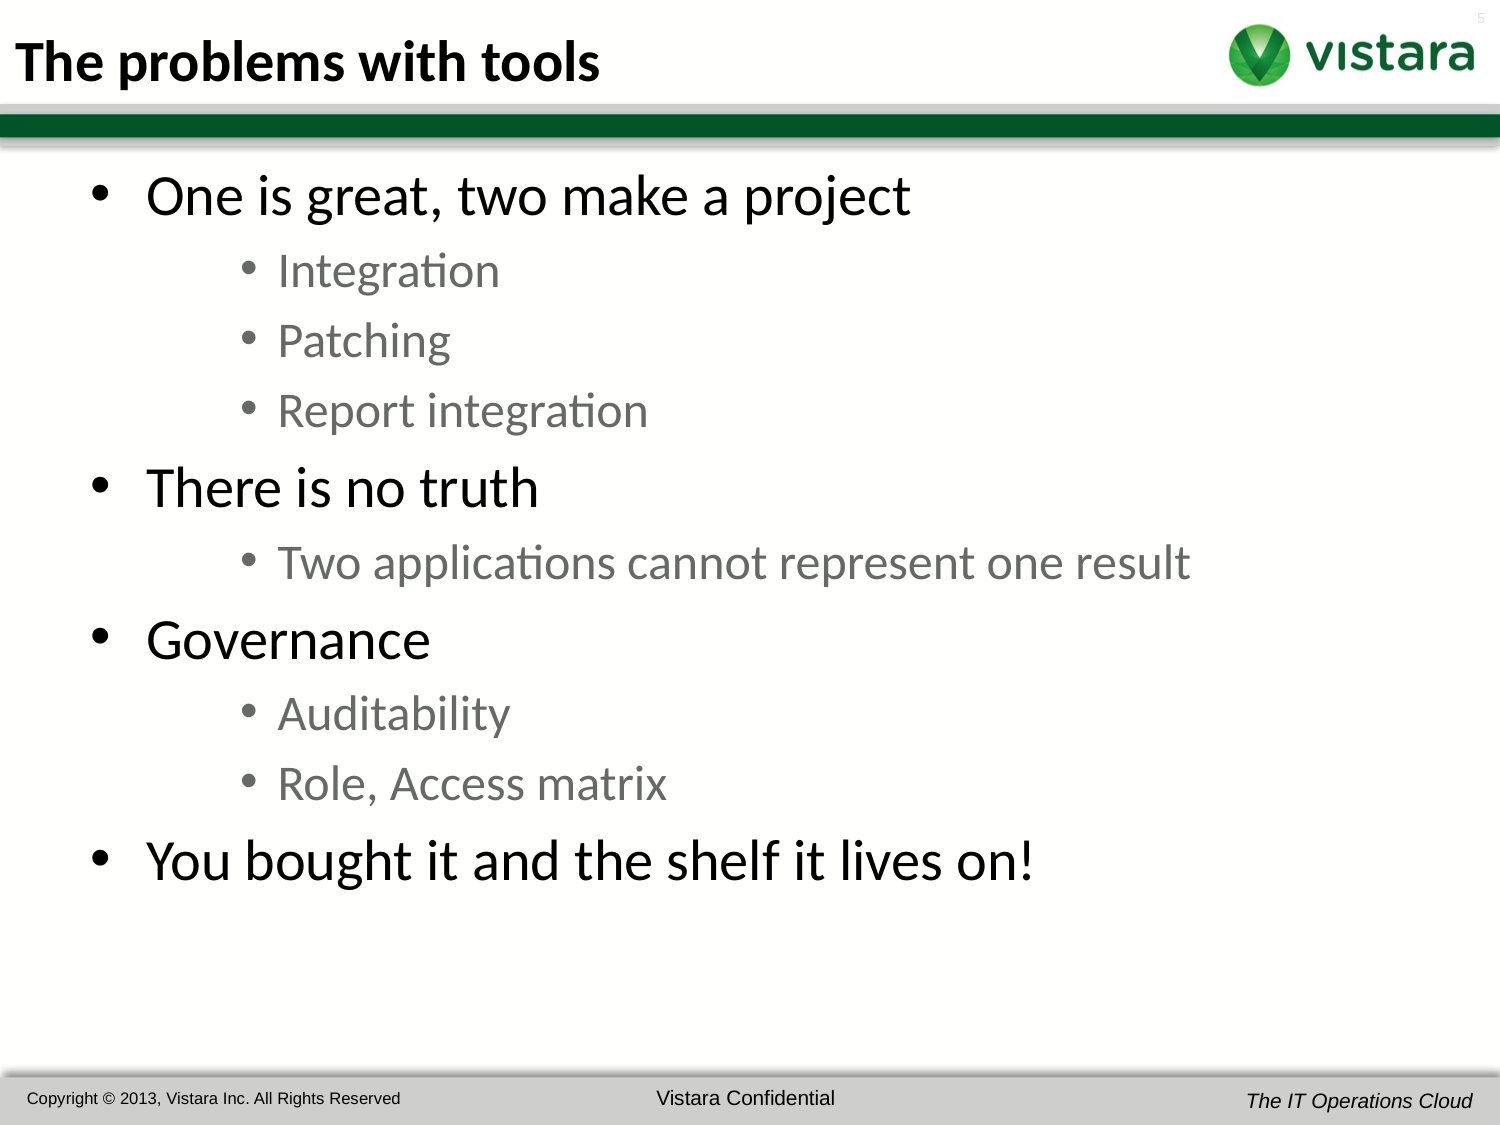

# The problems with tools
One is great, two make a project
Integration
Patching
Report integration
There is no truth
Two applications cannot represent one result
Governance
Auditability
Role, Access matrix
You bought it and the shelf it lives on!